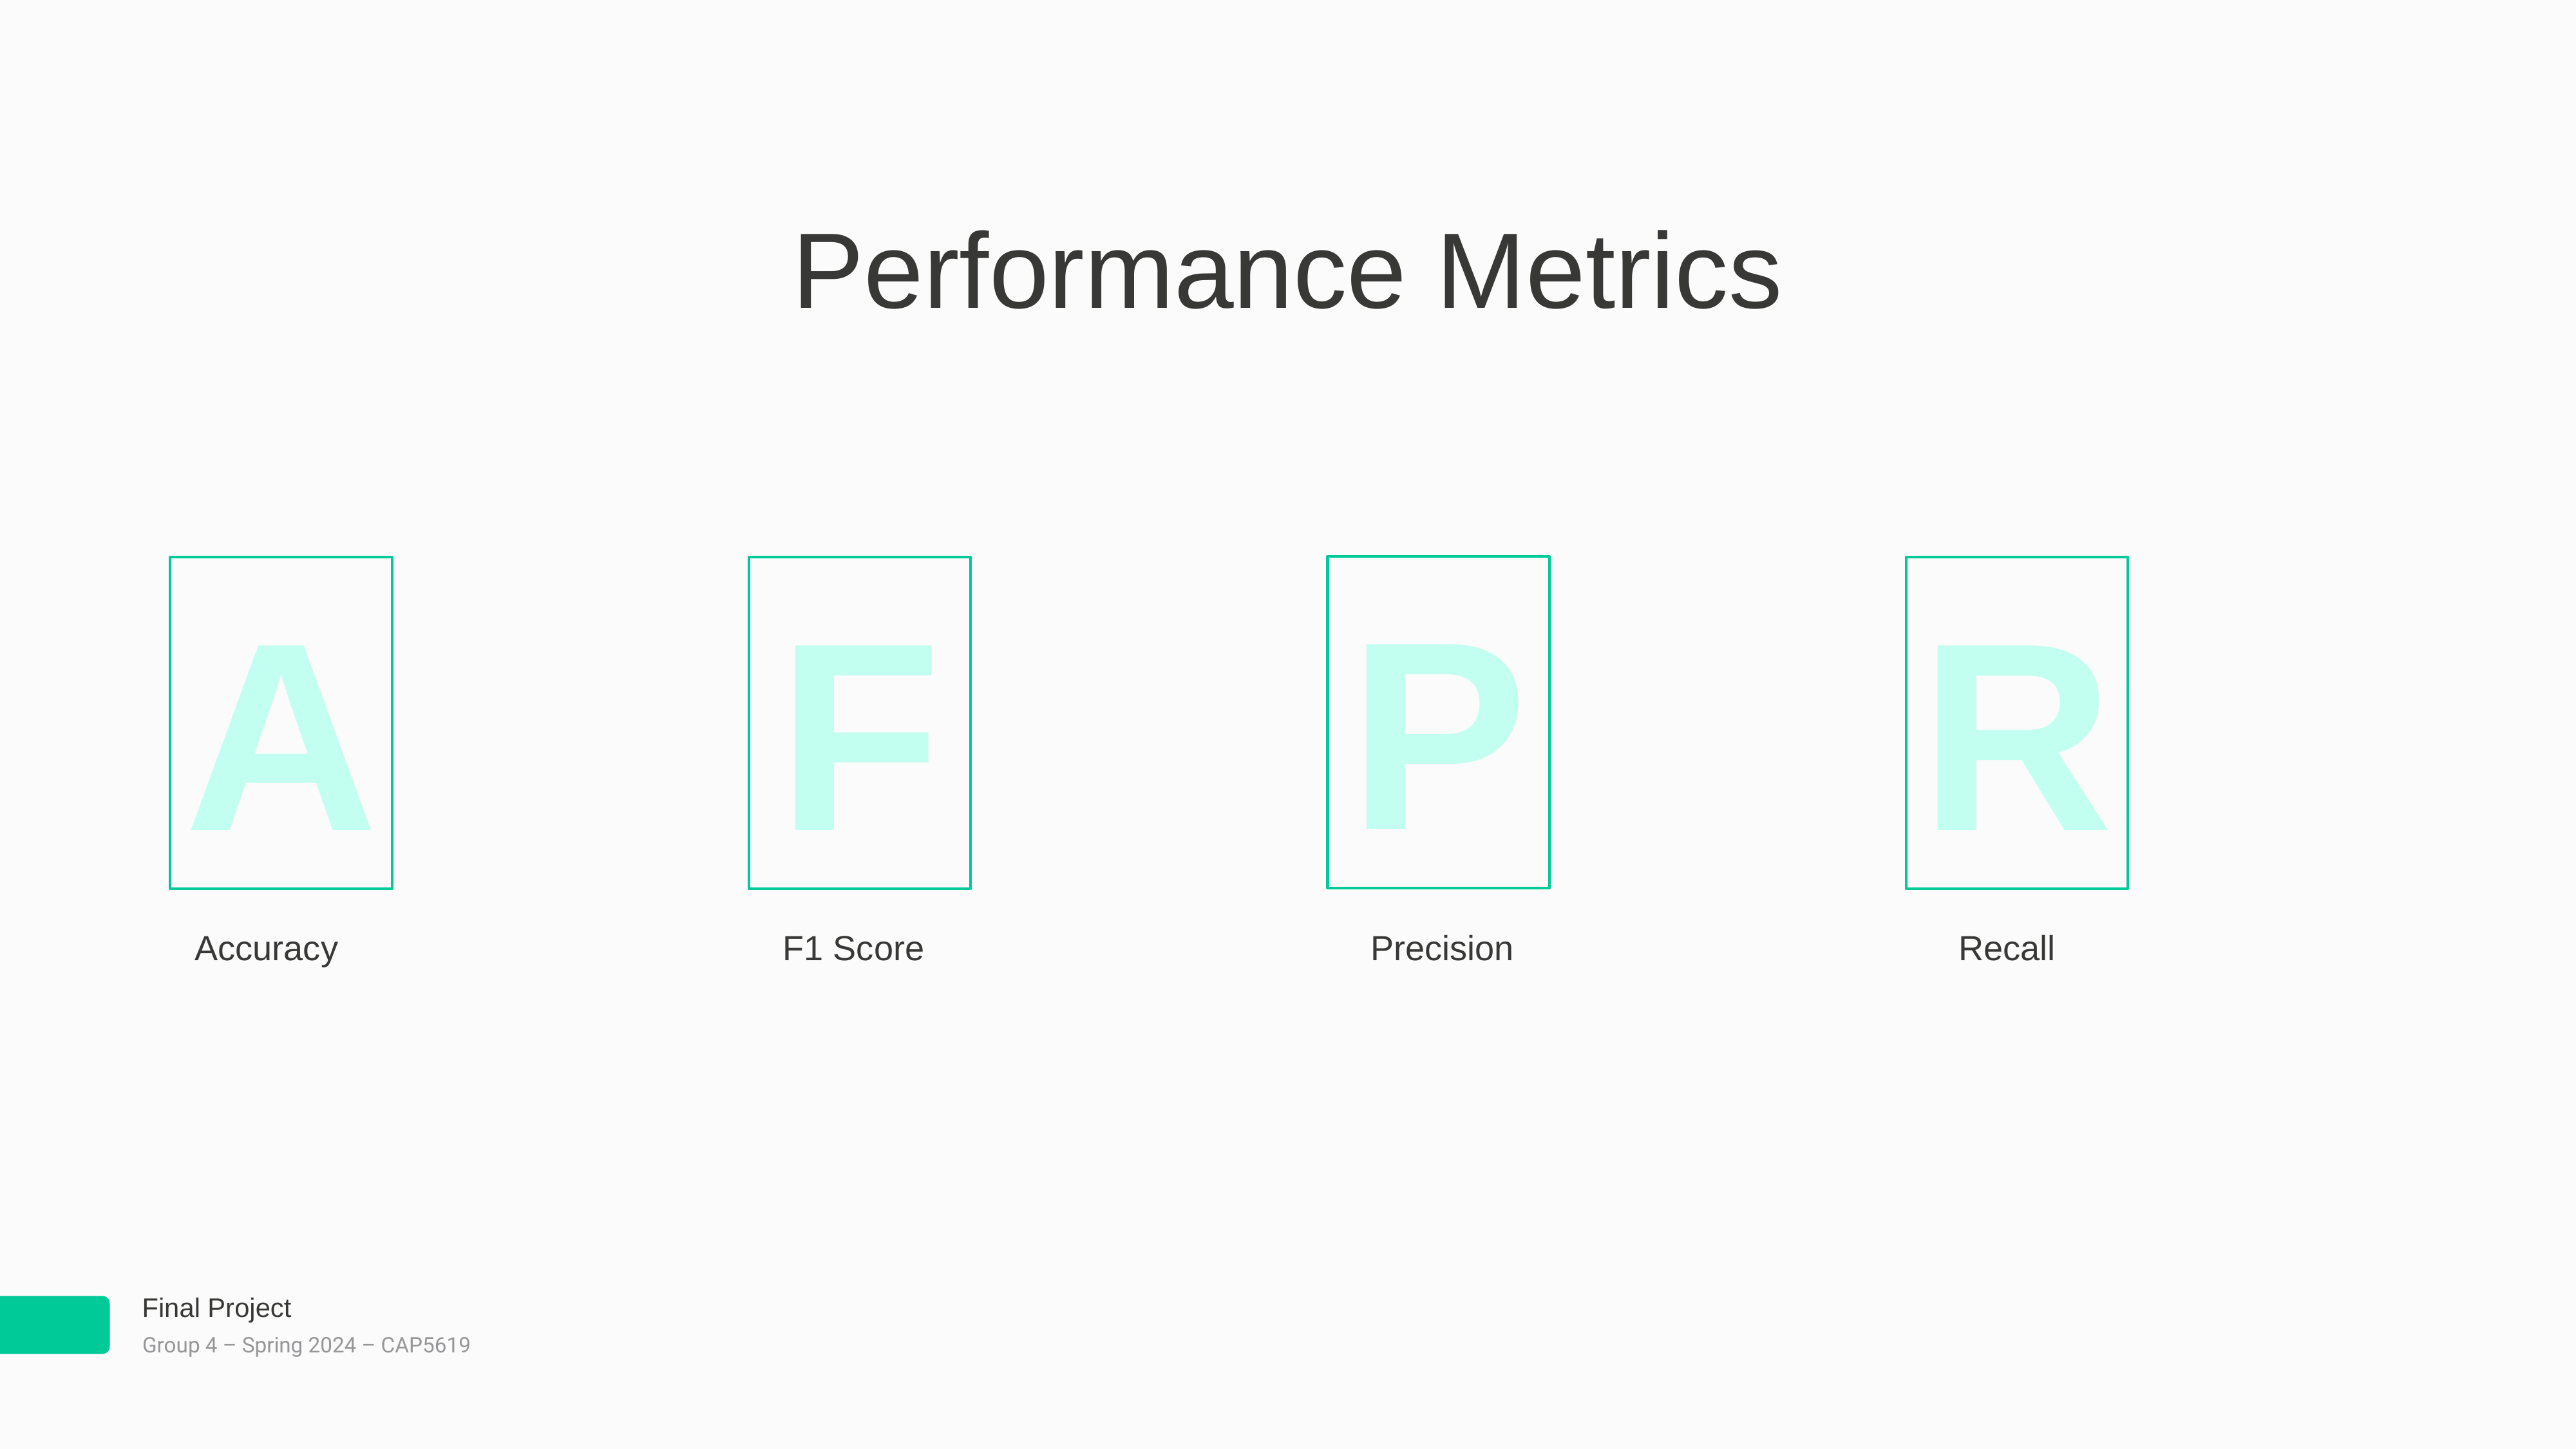

Performance Metrics
P
F
A
R
Accuracy
F1 Score
Precision
Recall